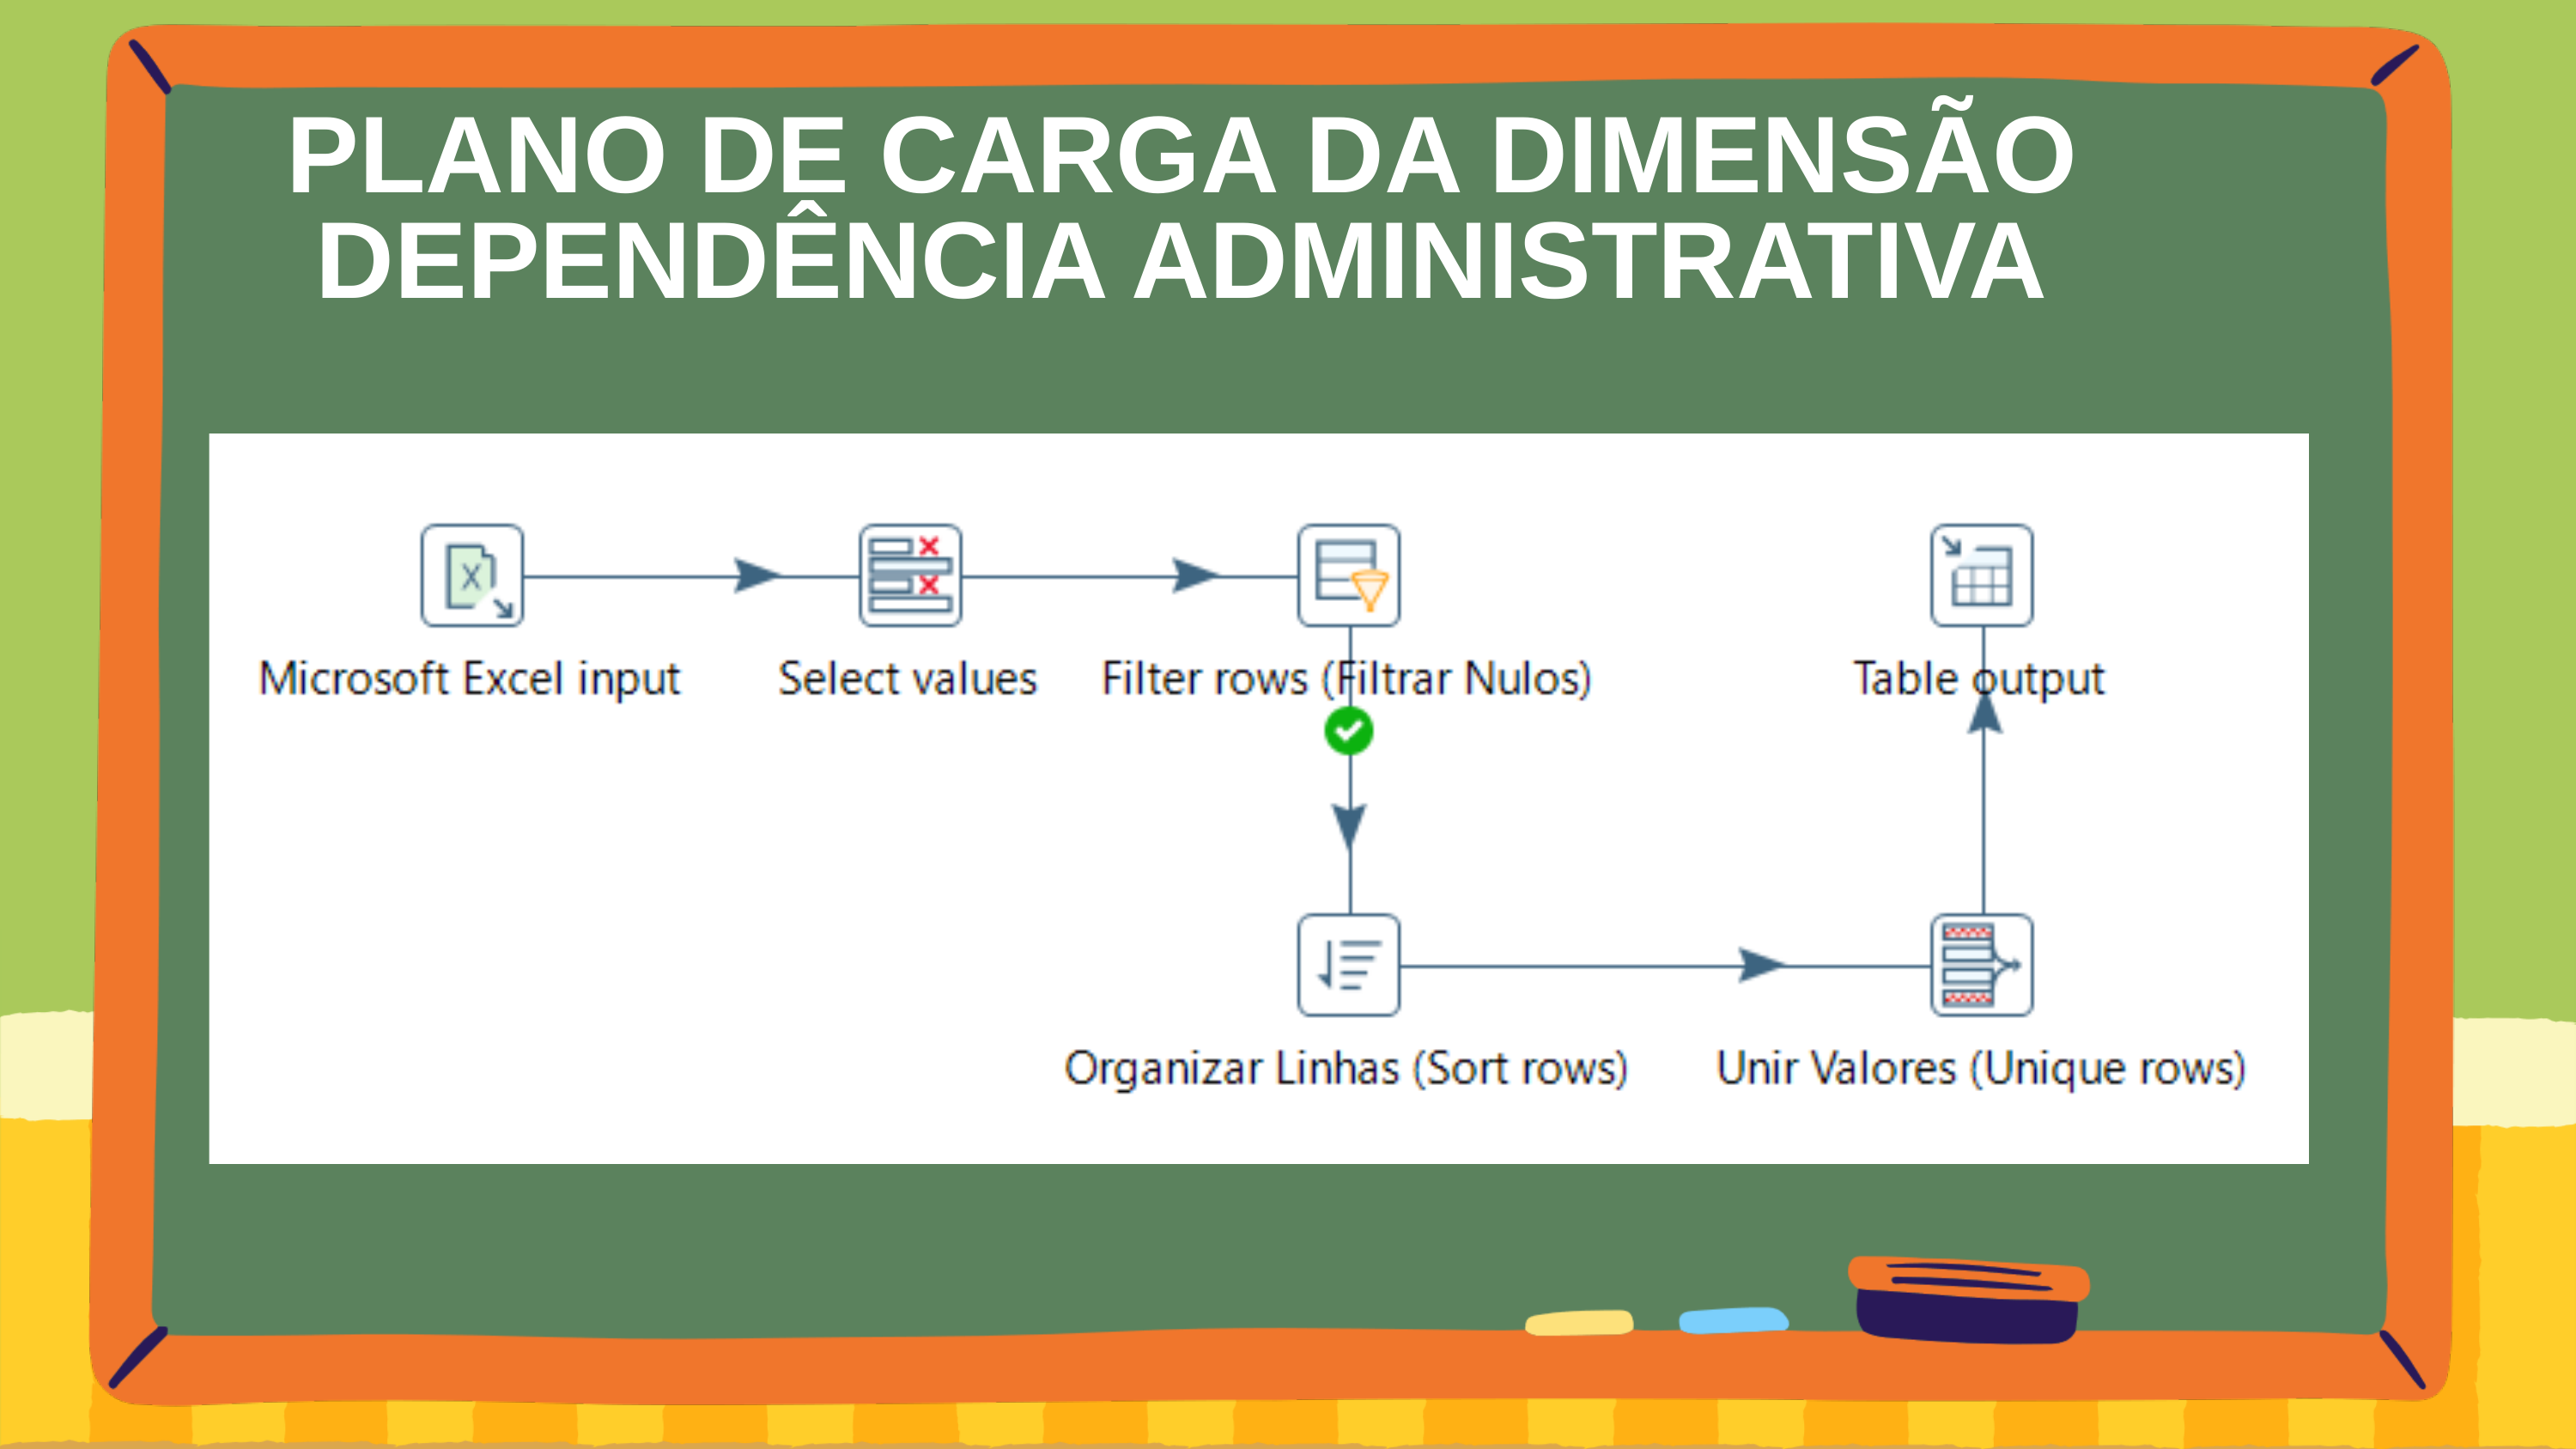

PLANO DE CARGA DA DIMENSÃO DEPENDÊNCIA ADMINISTRATIVA